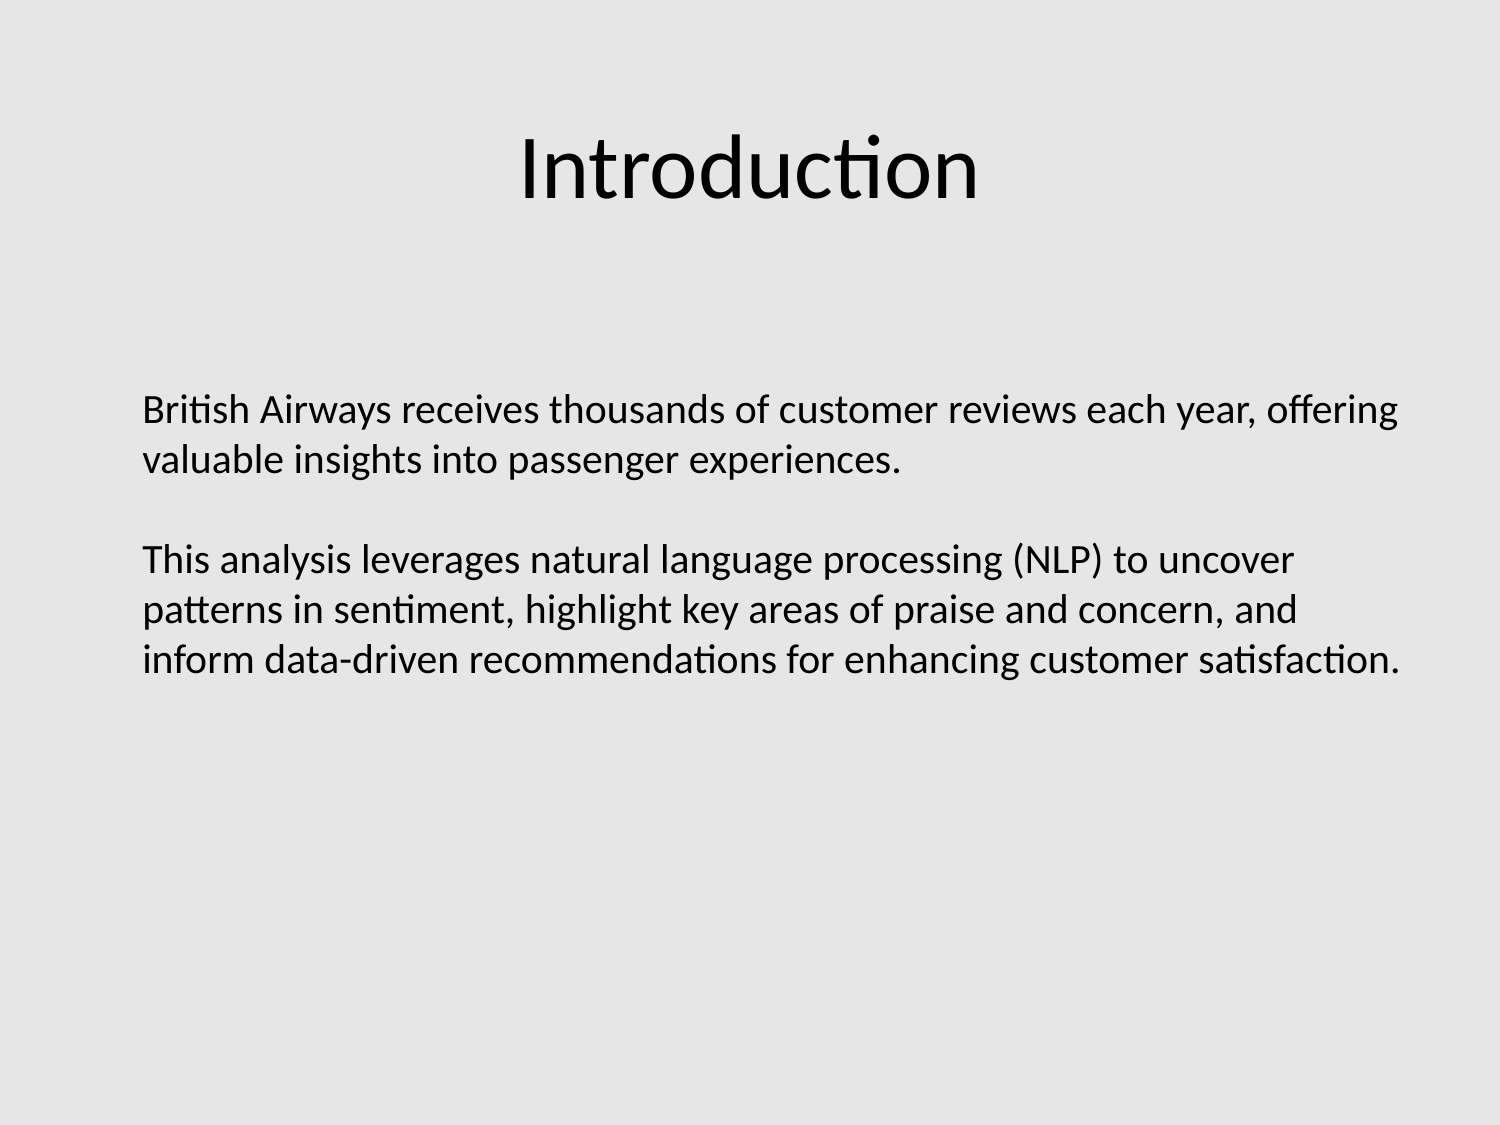

# Introduction
British Airways receives thousands of customer reviews each year, offering valuable insights into passenger experiences.

This analysis leverages natural language processing (NLP) to uncover patterns in sentiment, highlight key areas of praise and concern, and inform data-driven recommendations for enhancing customer satisfaction.